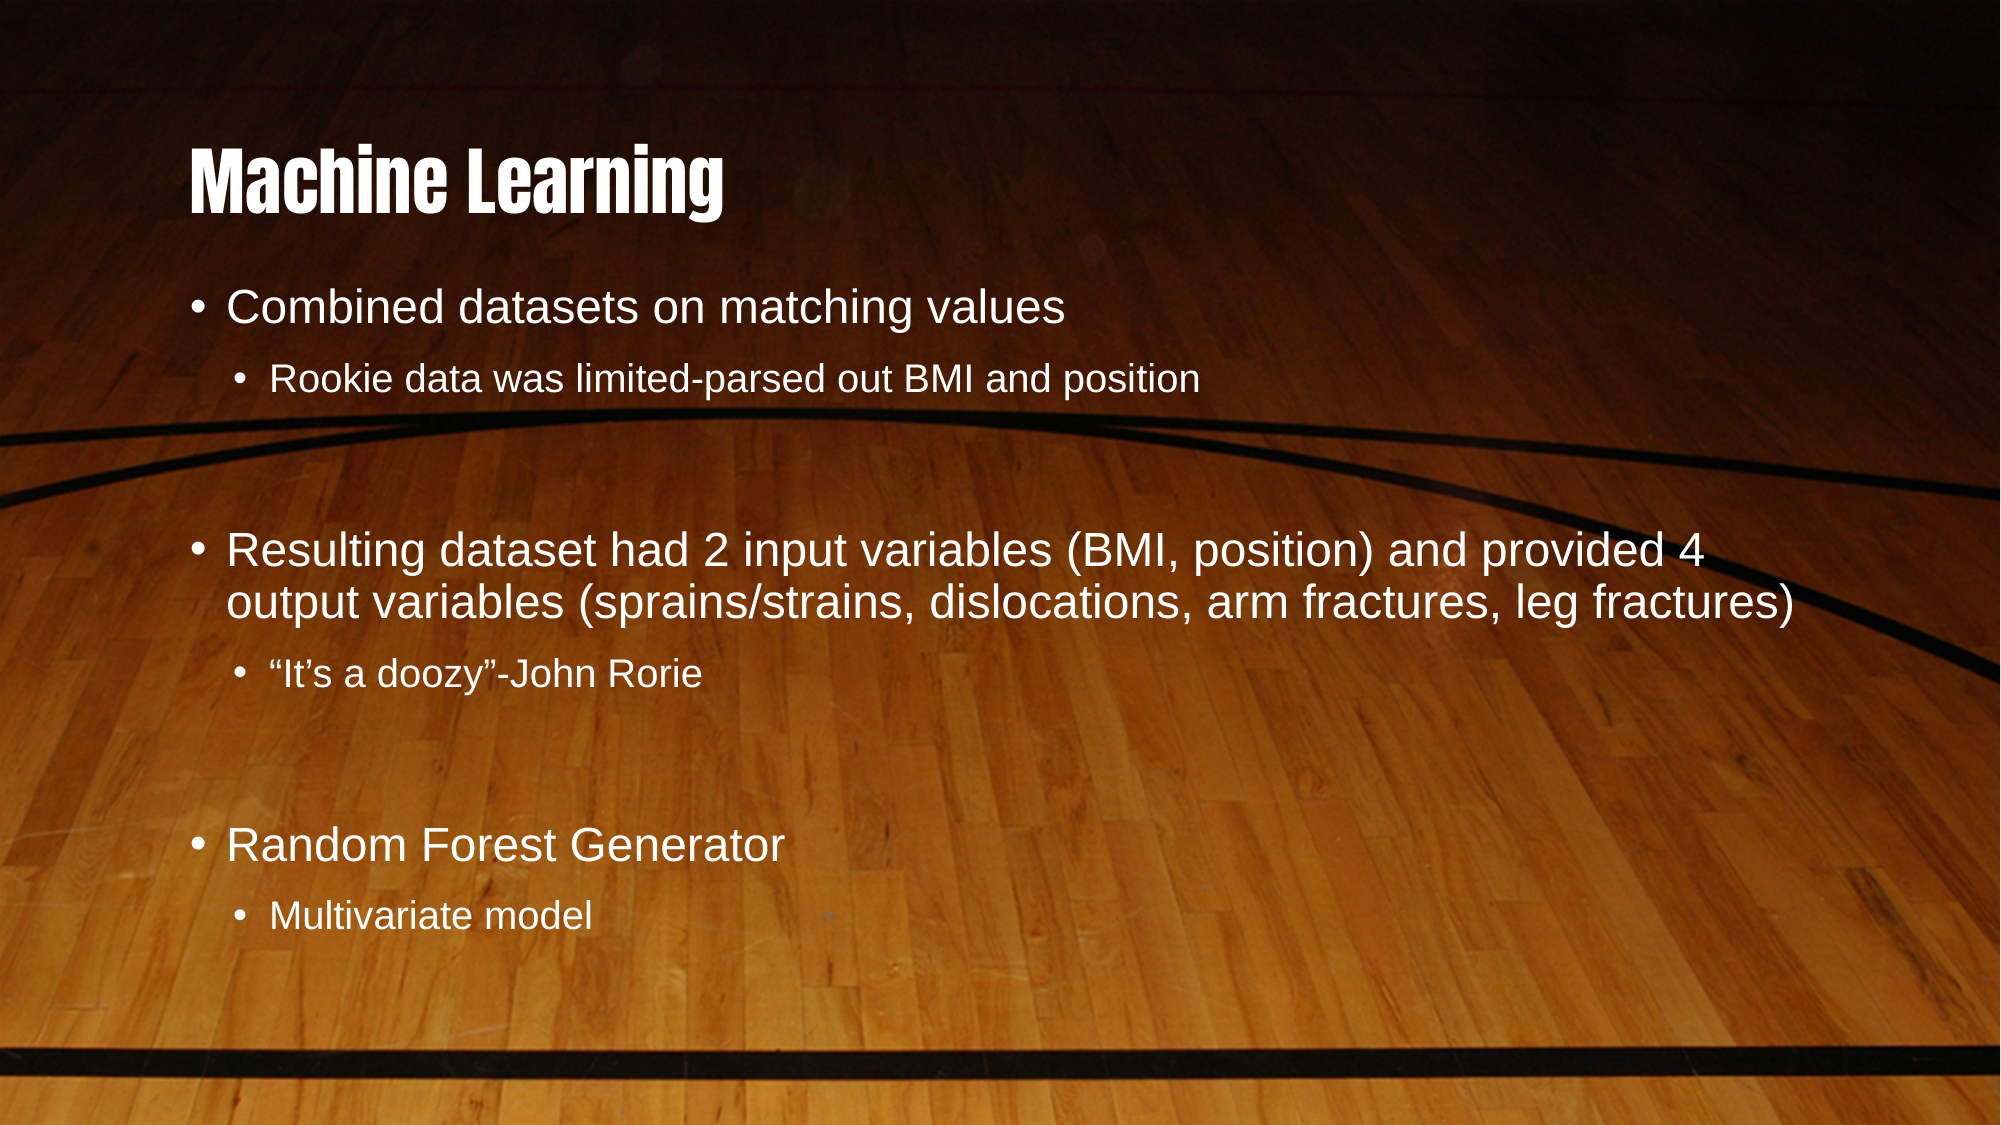

# Machine Learning
Combined datasets on matching values
Rookie data was limited-parsed out BMI and position

Resulting dataset had 2 input variables (BMI, position) and provided 4 output variables (sprains/strains, dislocations, arm fractures, leg fractures)
“It’s a doozy”-John Rorie

Random Forest Generator
Multivariate model